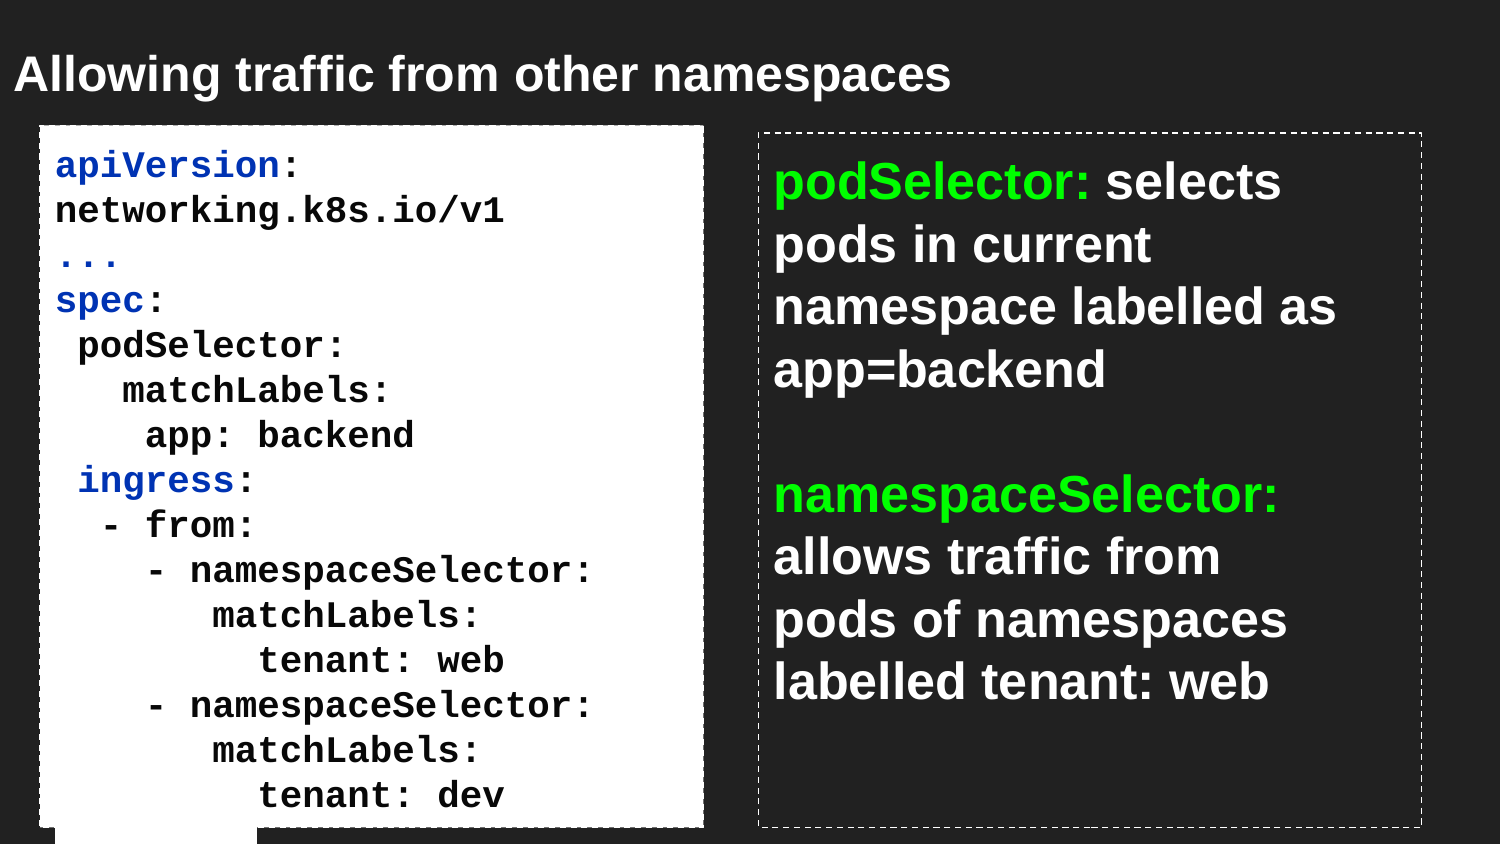

Allowing traffic from other namespaces

# Secret
apiVersion: networking.k8s.io/v1
...
spec:
 podSelector:
   matchLabels:
    app: backend
 ingress:
  - from:
    - namespaceSelector:
       matchLabels:
         tenant: web
    - namespaceSelector:
       matchLabels:
         tenant: dev

podSelector: selects pods in current namespace labelled as app=backend

namespaceSelector: allows traffic from
pods of namespaces labelled tenant: web